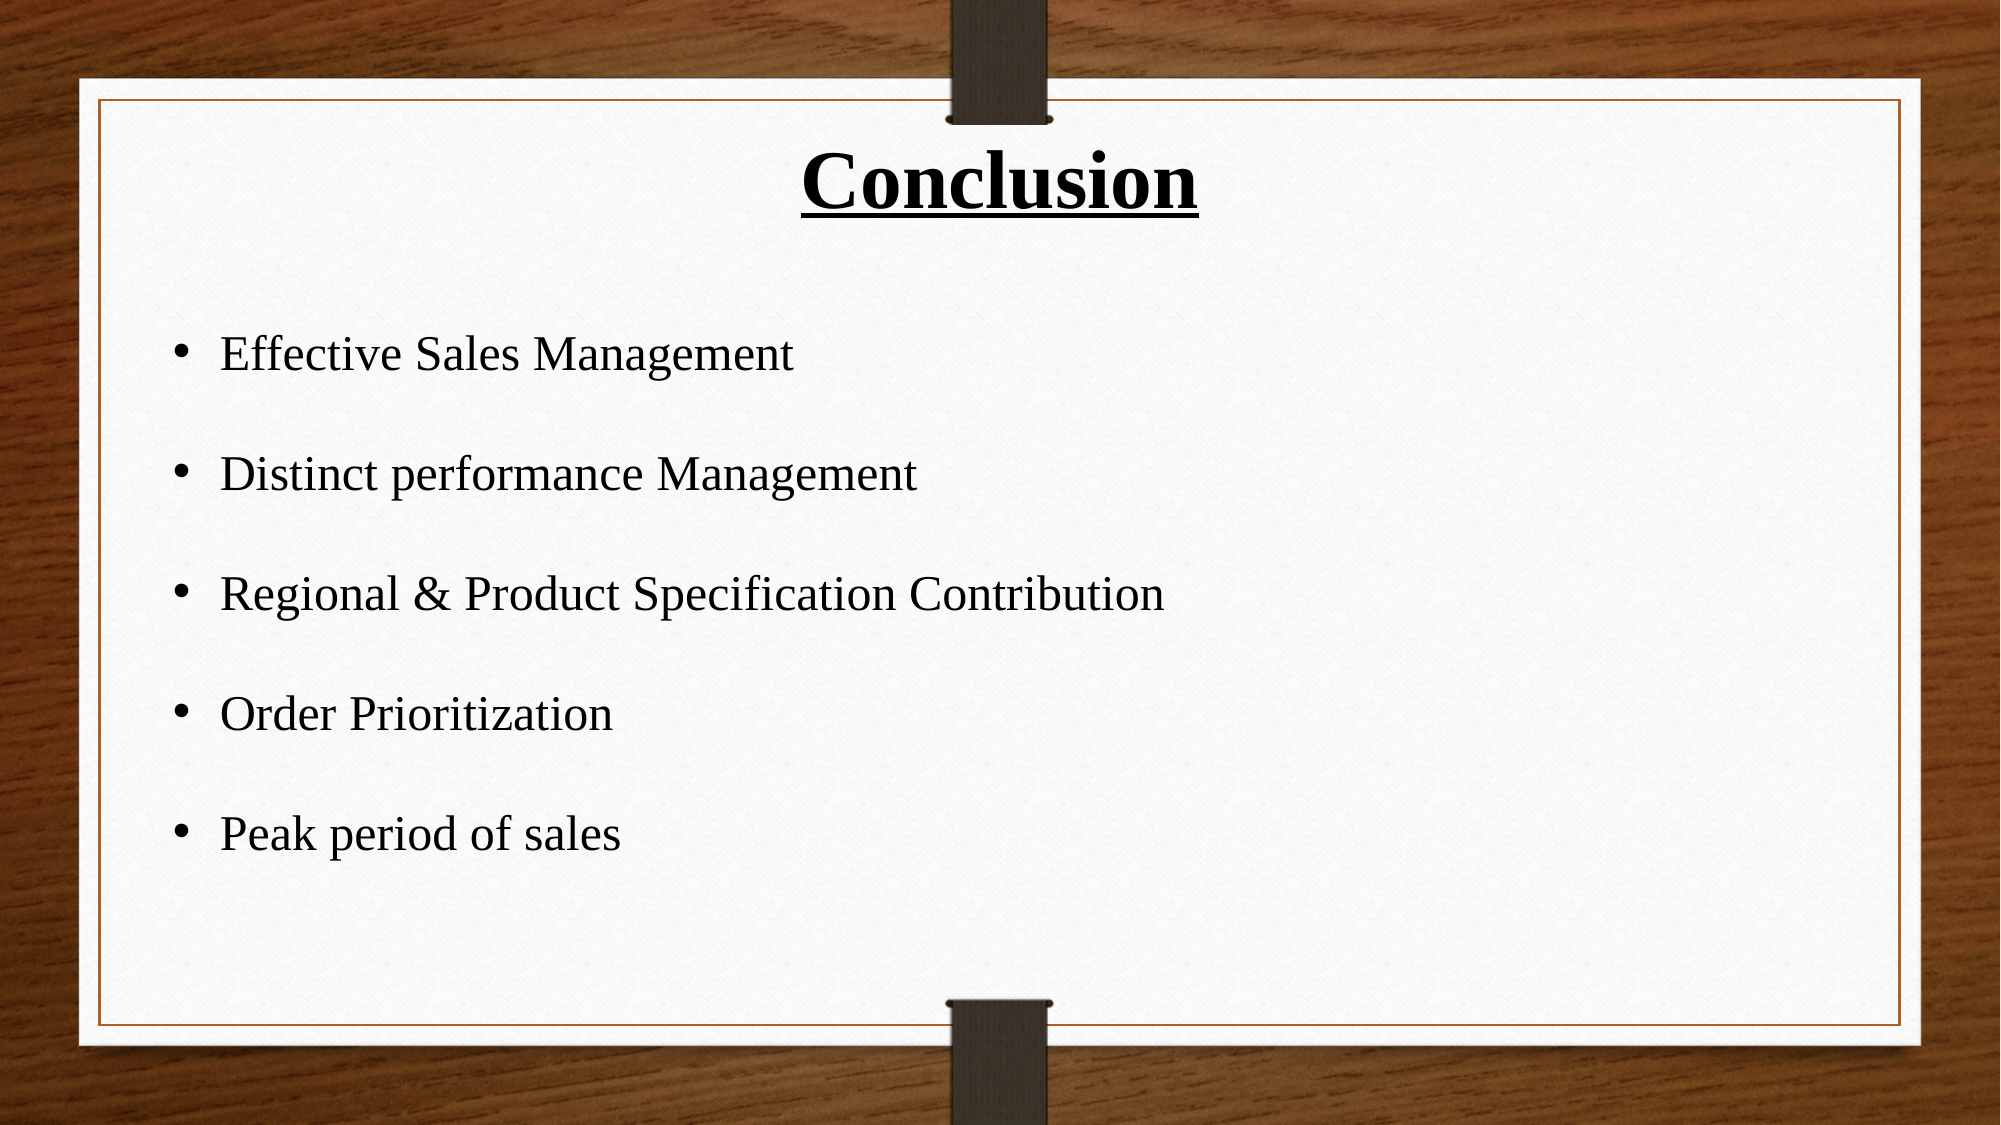

Conclusion
Effective Sales Management

Distinct performance Management

Regional & Product Specification Contribution

Order Prioritization

Peak period of sales